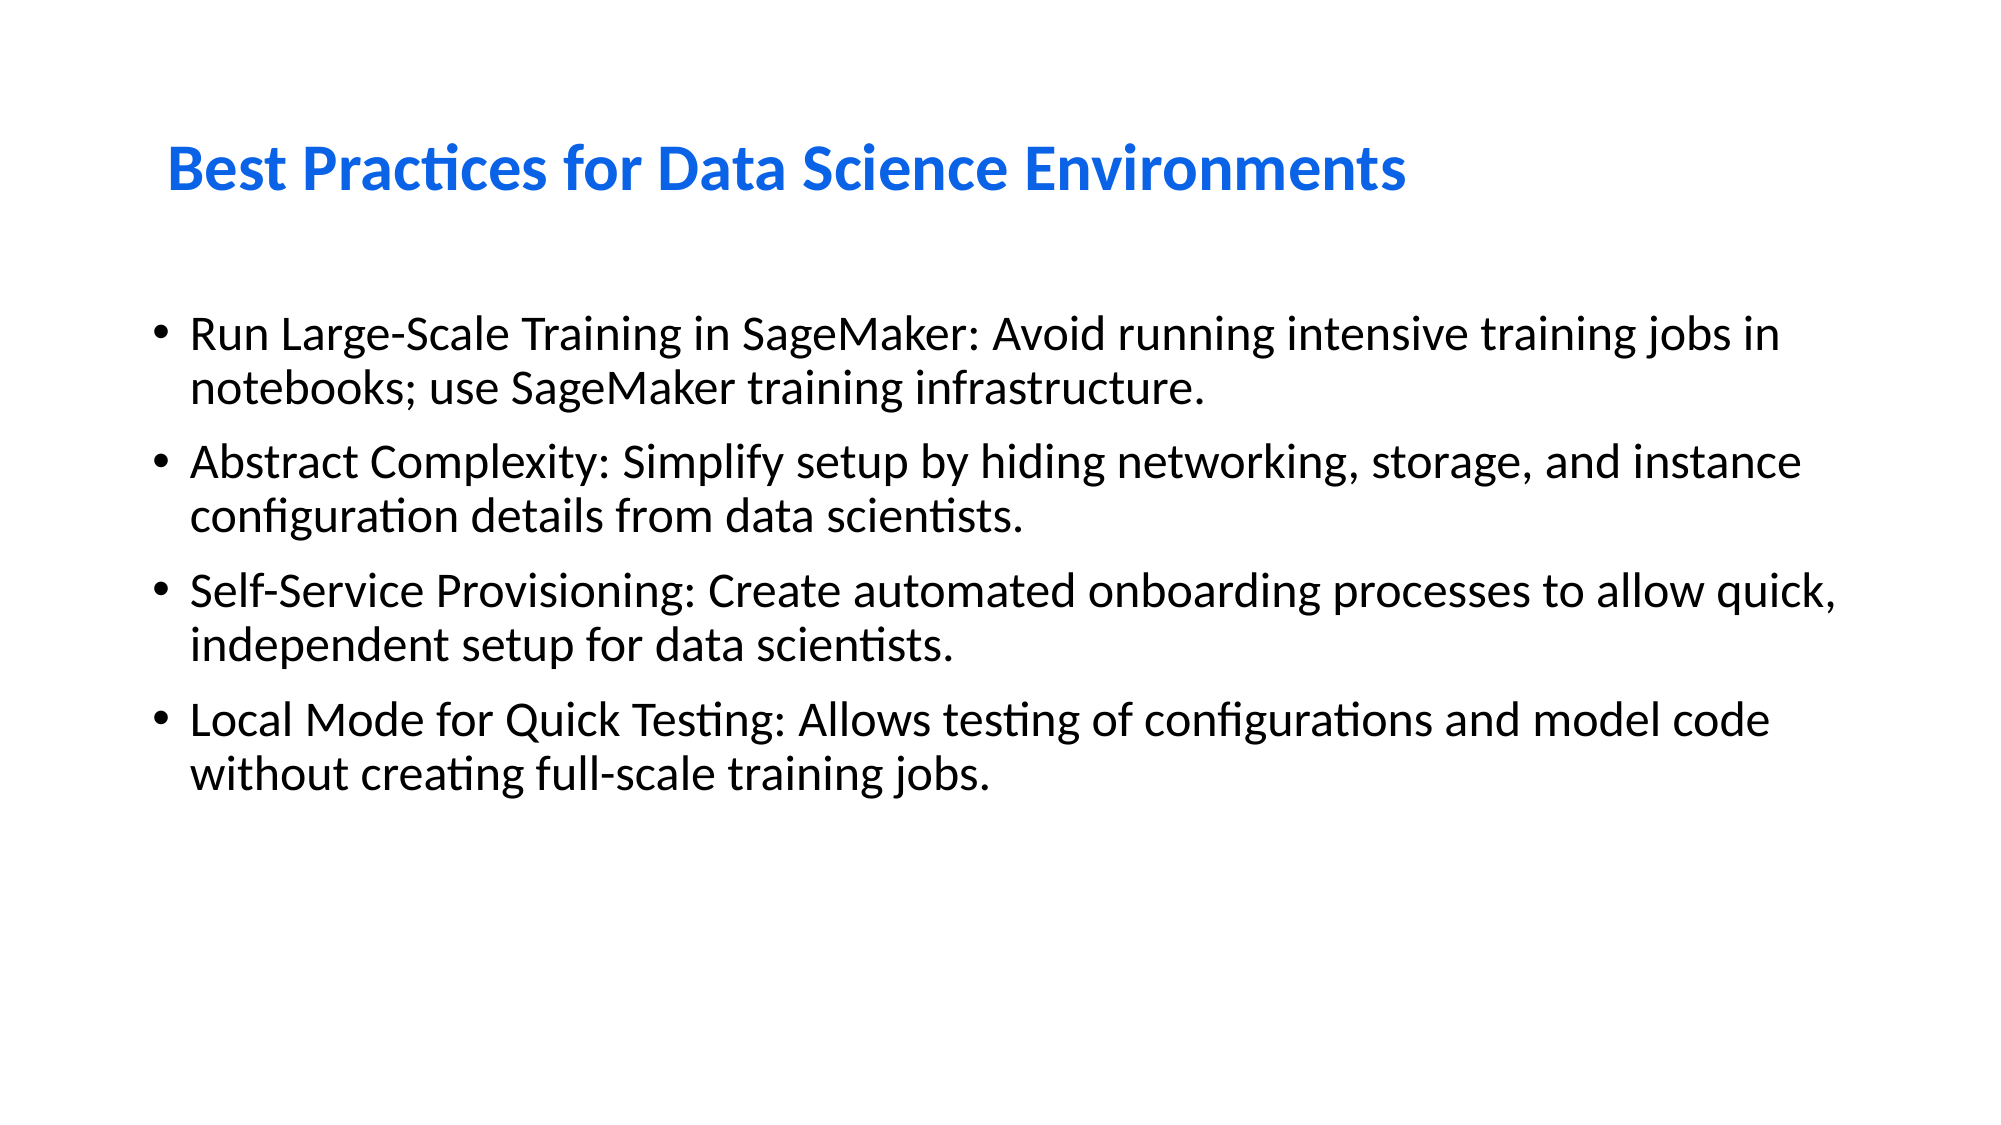

# Best Practices for Data Science Environments
Run Large-Scale Training in SageMaker: Avoid running intensive training jobs in notebooks; use SageMaker training infrastructure.
Abstract Complexity: Simplify setup by hiding networking, storage, and instance configuration details from data scientists.
Self-Service Provisioning: Create automated onboarding processes to allow quick, independent setup for data scientists.
Local Mode for Quick Testing: Allows testing of configurations and model code without creating full-scale training jobs.